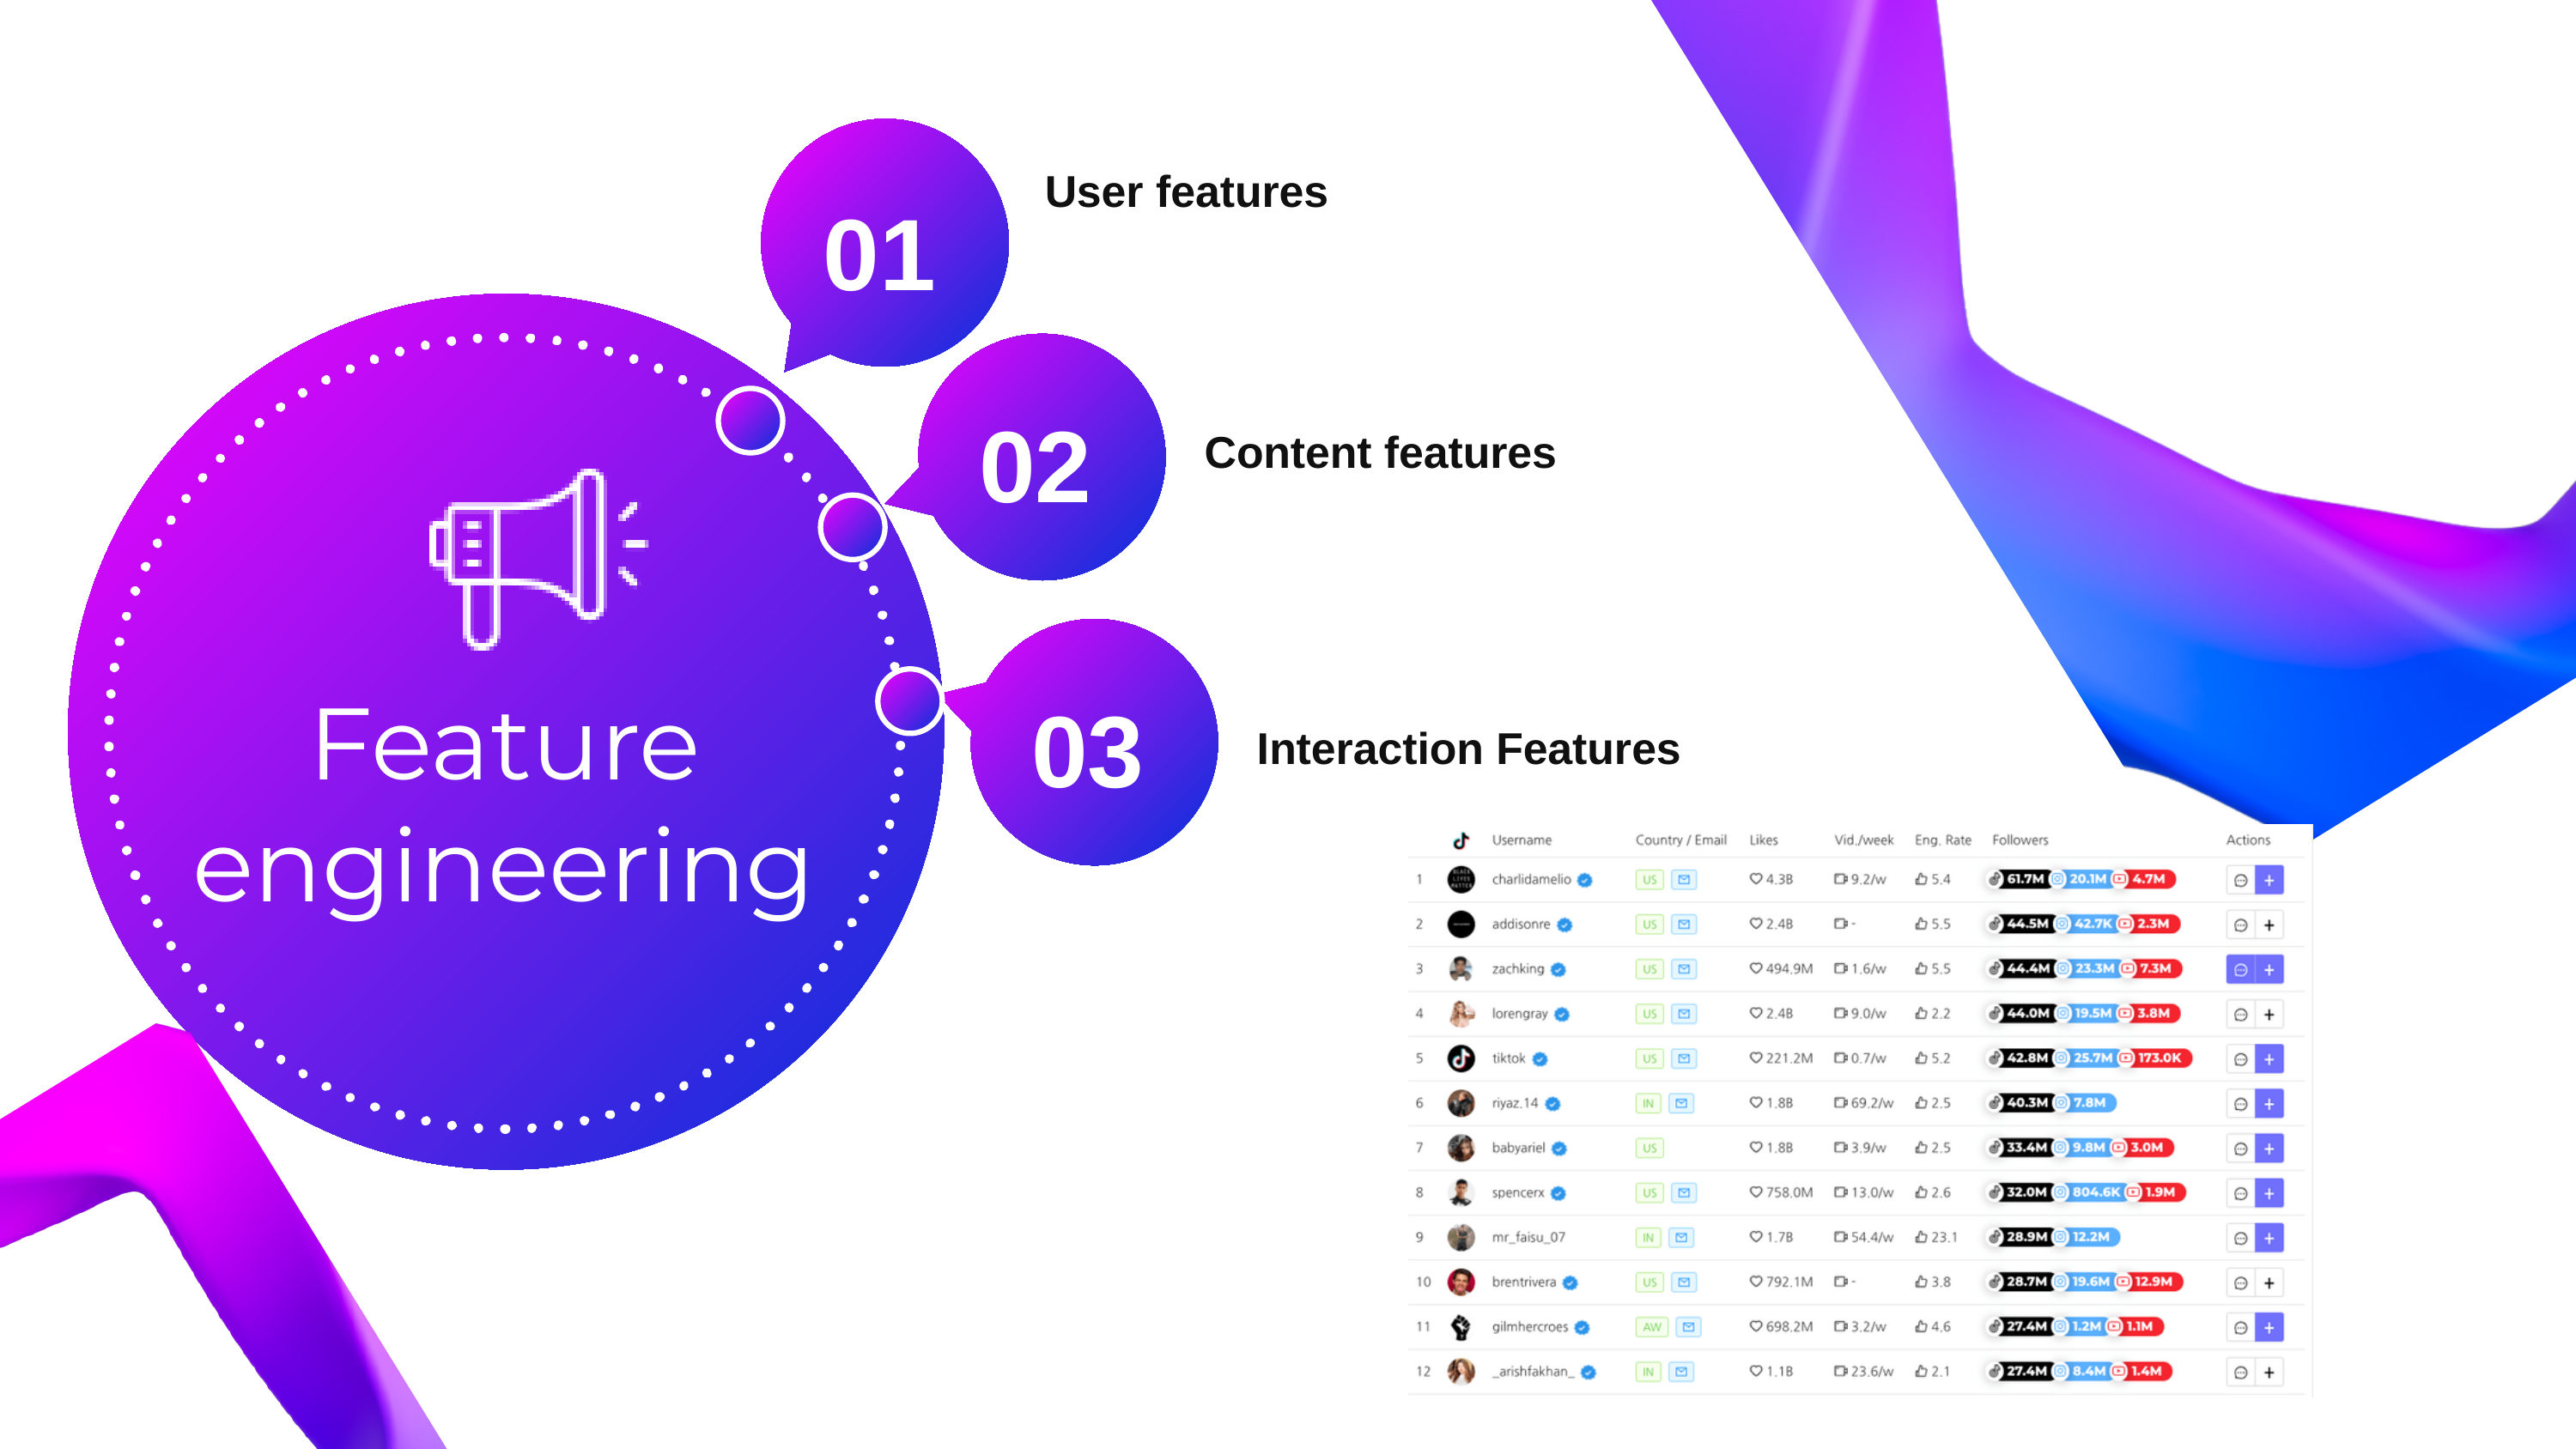

User features
01

02

Content features

03

Feature engineering
Interaction Features

04